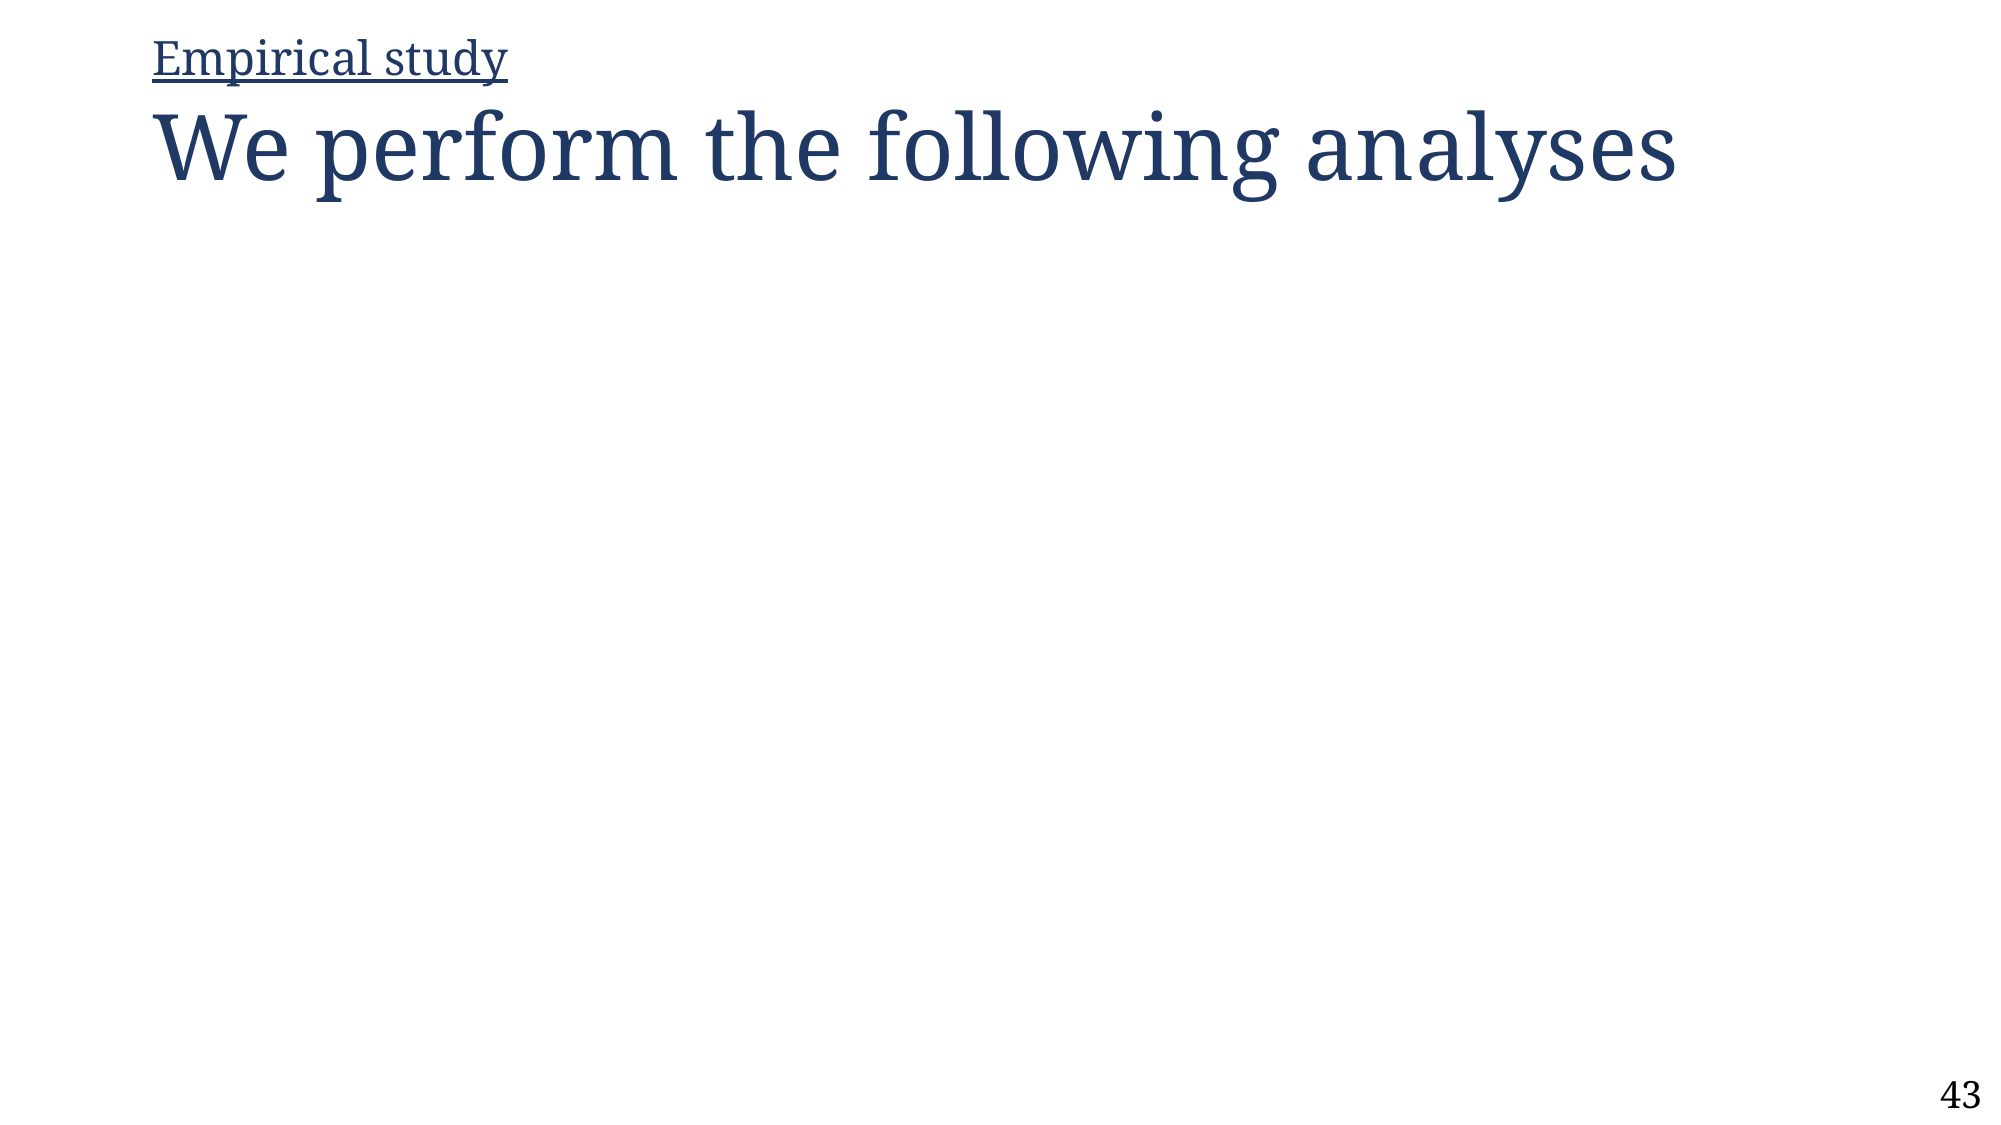

Empirical study
# We perform the following analyses
43